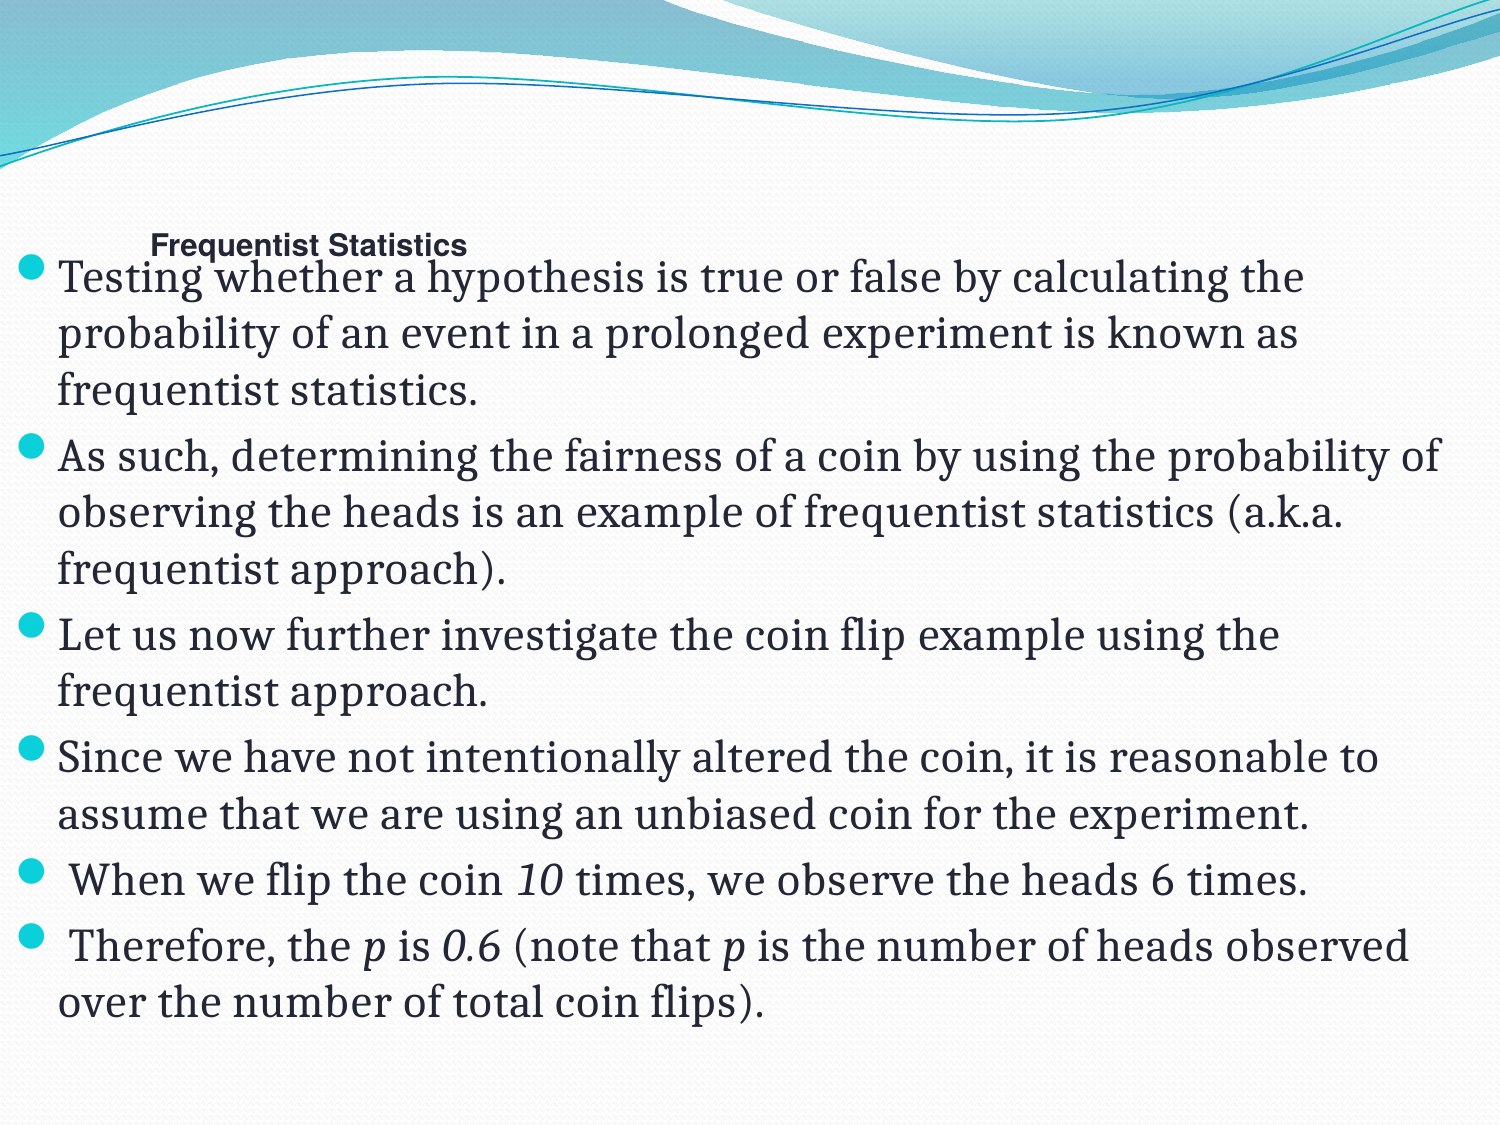

# Frequentist Statistics
Testing whether a hypothesis is true or false by calculating the probability of an event in a prolonged experiment is known as frequentist statistics.
As such, determining the fairness of a coin by using the probability of observing the heads is an example of frequentist statistics (a.k.a. frequentist approach).
Let us now further investigate the coin flip example using the frequentist approach.
Since we have not intentionally altered the coin, it is reasonable to assume that we are using an unbiased coin for the experiment.
 When we flip the coin 10 times, we observe the heads 6 times.
 Therefore, the p is 0.6 (note that p is the number of heads observed over the number of total coin flips).